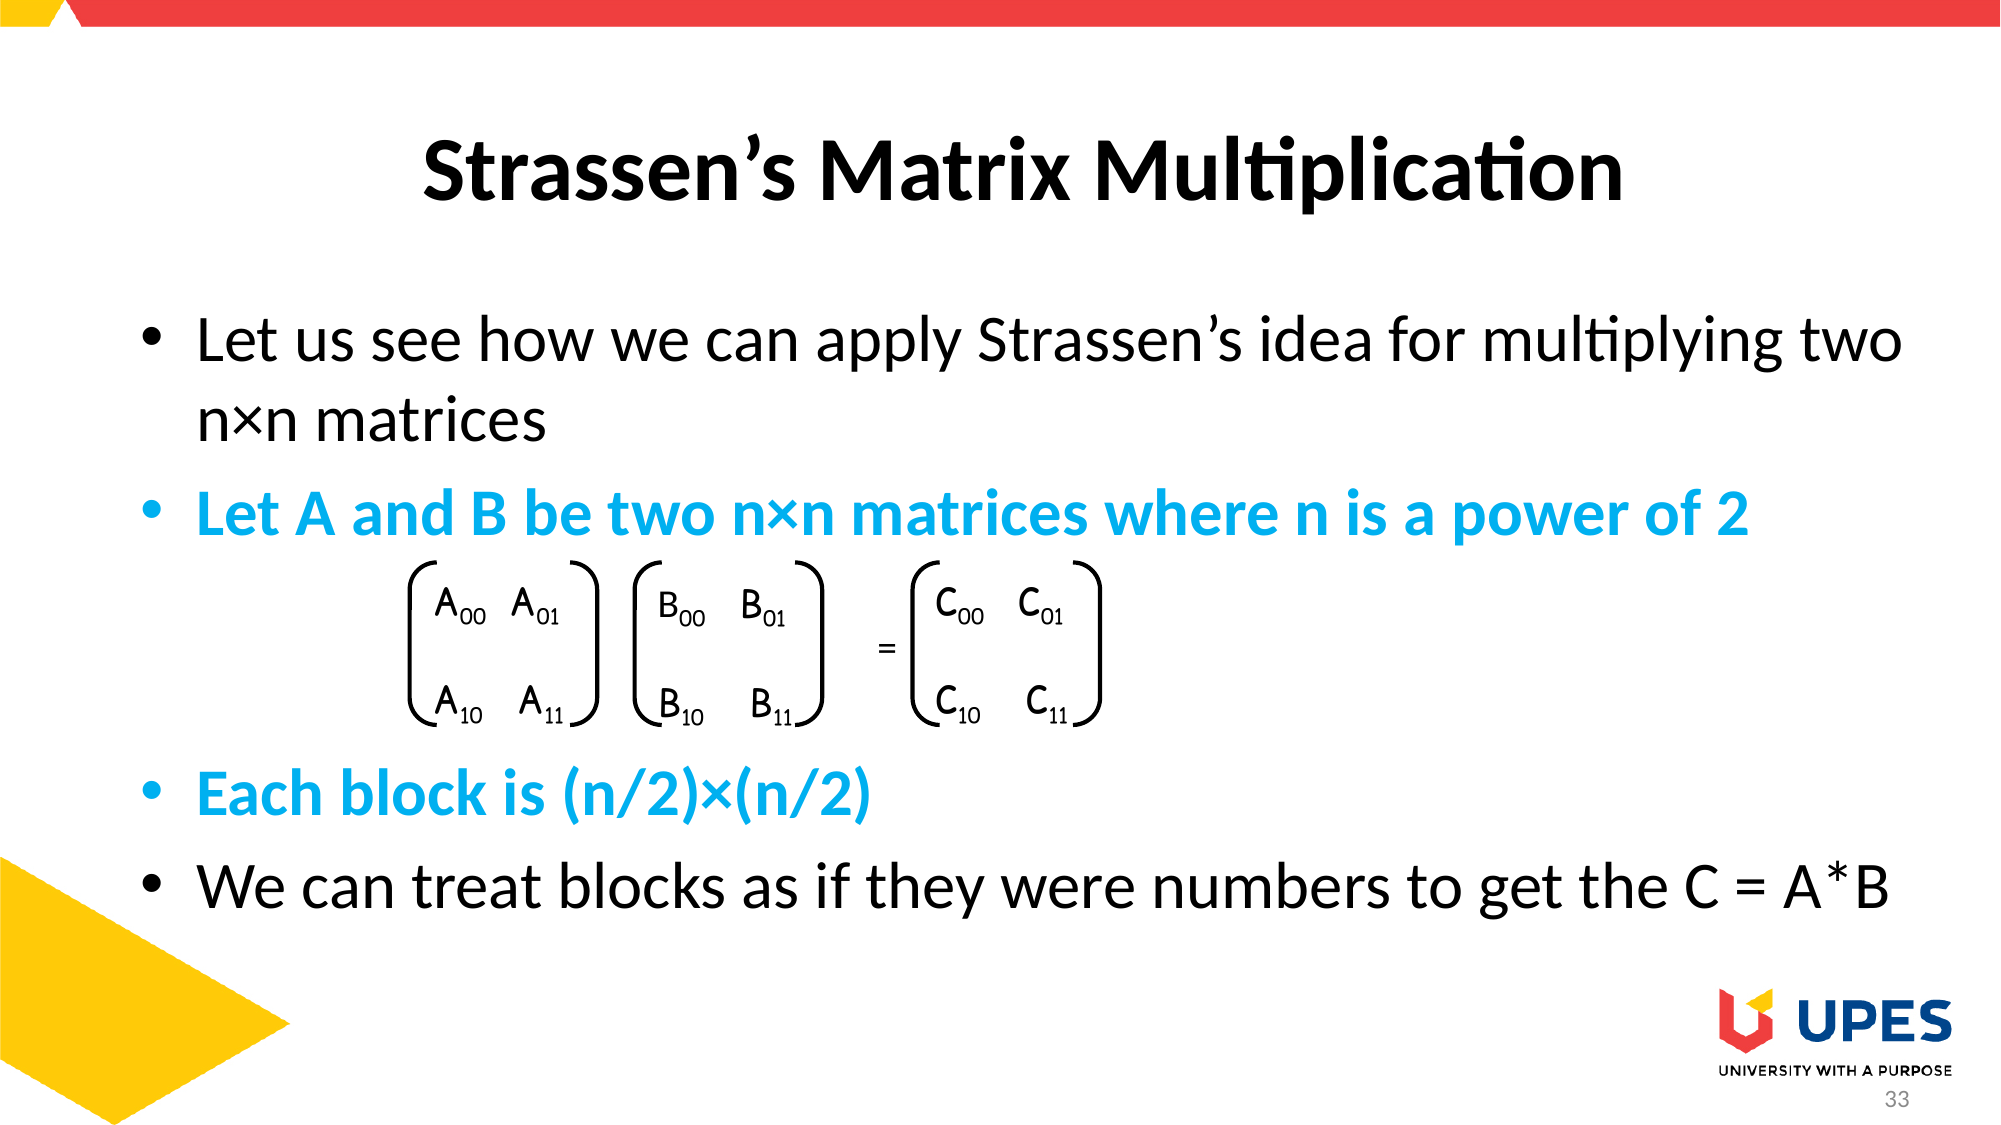

# Strassen’s Matrix Multiplication
Let us see how we can apply Strassen’s idea for multiplying two n×n matrices
Let A and B be two n×n matrices where n is a power of 2

Each block is (n/2)×(n/2)
We can treat blocks as if they were numbers to get the C = A*B
A00  A01

A10   A11
B00   B01

B10    B11
C00   C01

C10    C11
=